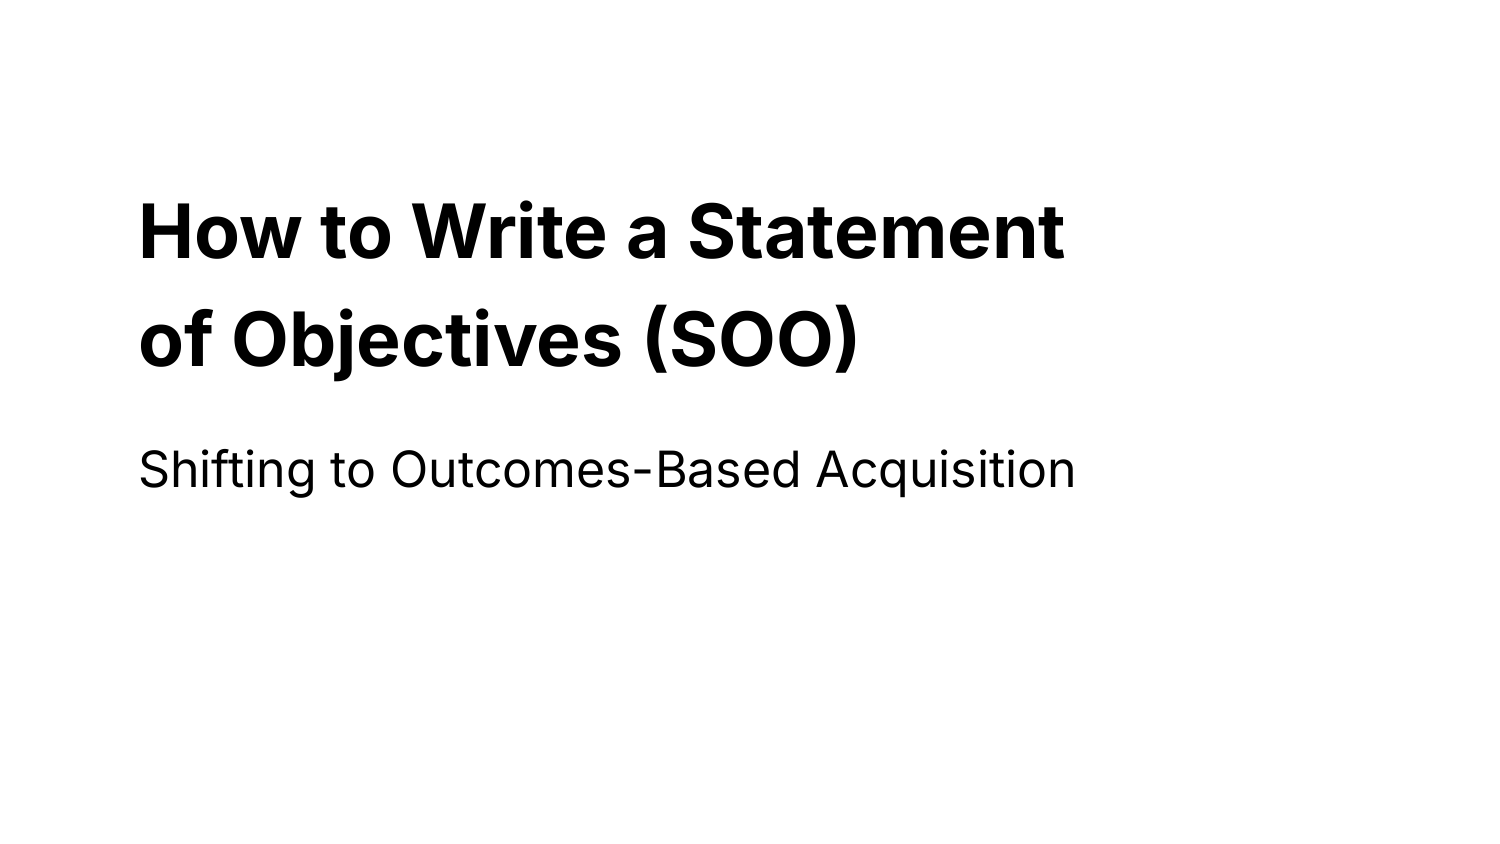

How to Write a Statement of Objectives (SOO)

Shifting to Outcomes-Based Acquisition